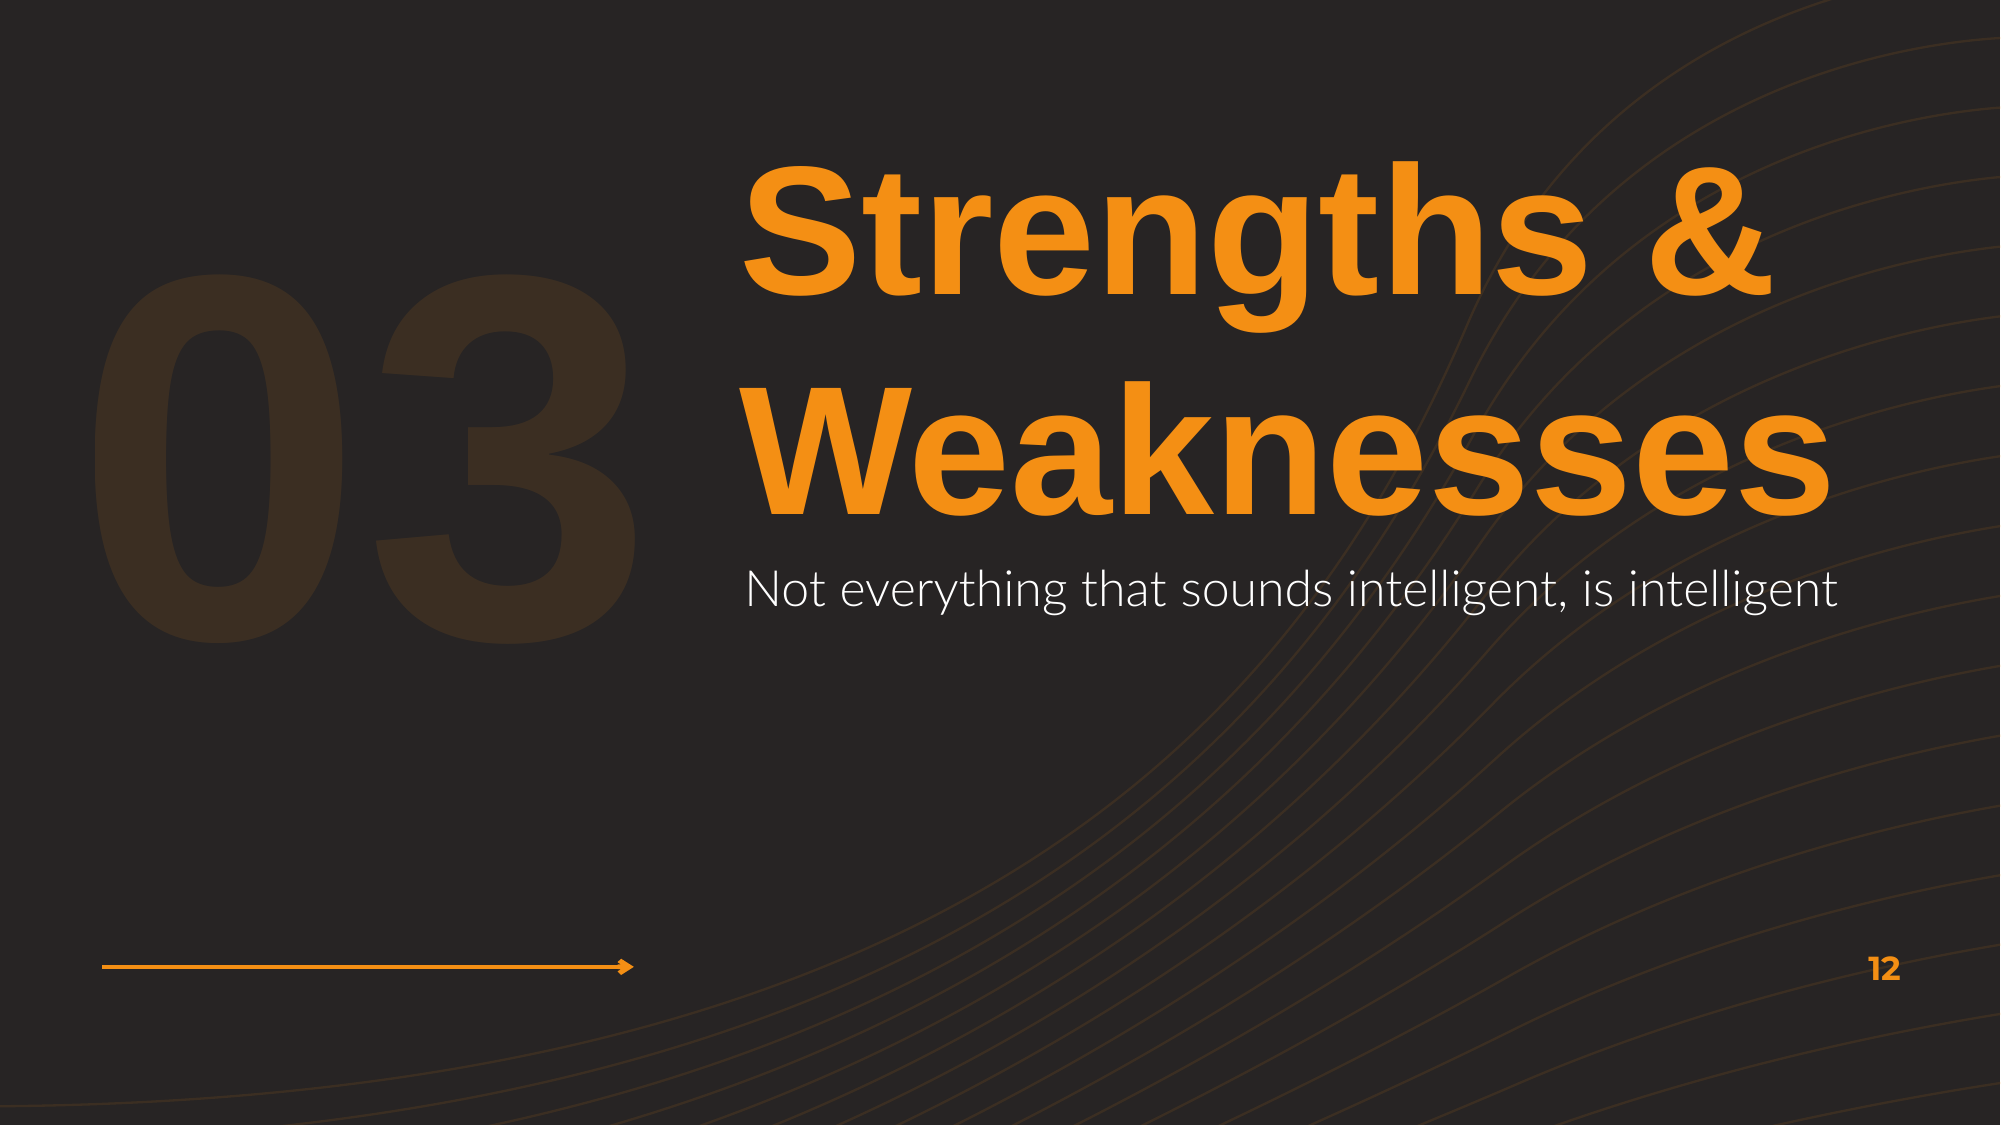

03
Strengths & Weaknesses
Not everything that sounds intelligent, is intelligent